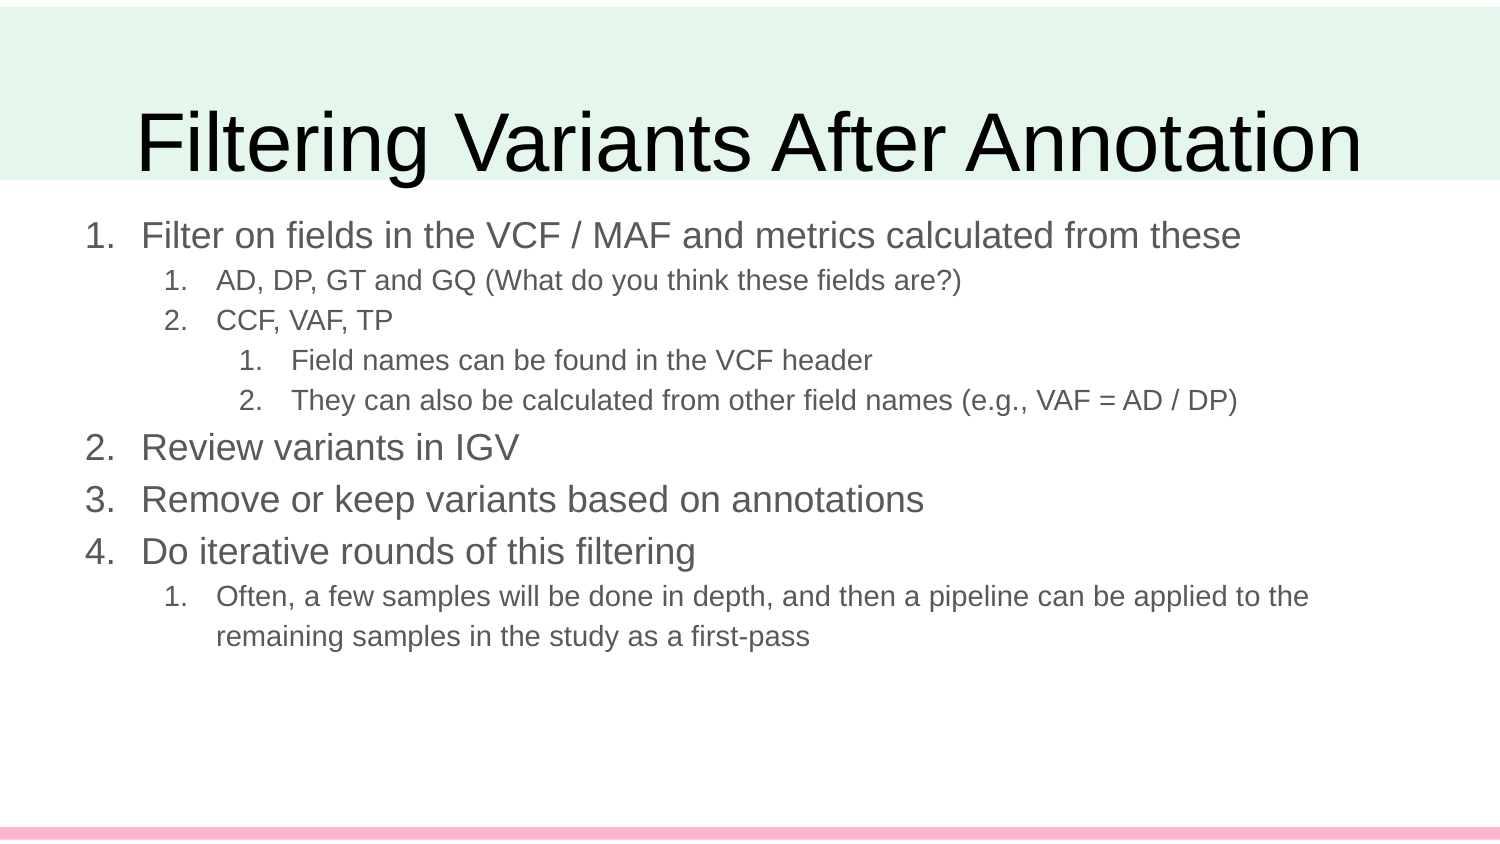

# Filtering Variants After Annotation
Filter on fields in the VCF / MAF and metrics calculated from these
AD, DP, GT and GQ (What do you think these fields are?)
CCF, VAF, TP
Field names can be found in the VCF header
They can also be calculated from other field names (e.g., VAF = AD / DP)
Review variants in IGV
Remove or keep variants based on annotations
Do iterative rounds of this filtering
Often, a few samples will be done in depth, and then a pipeline can be applied to the remaining samples in the study as a first-pass